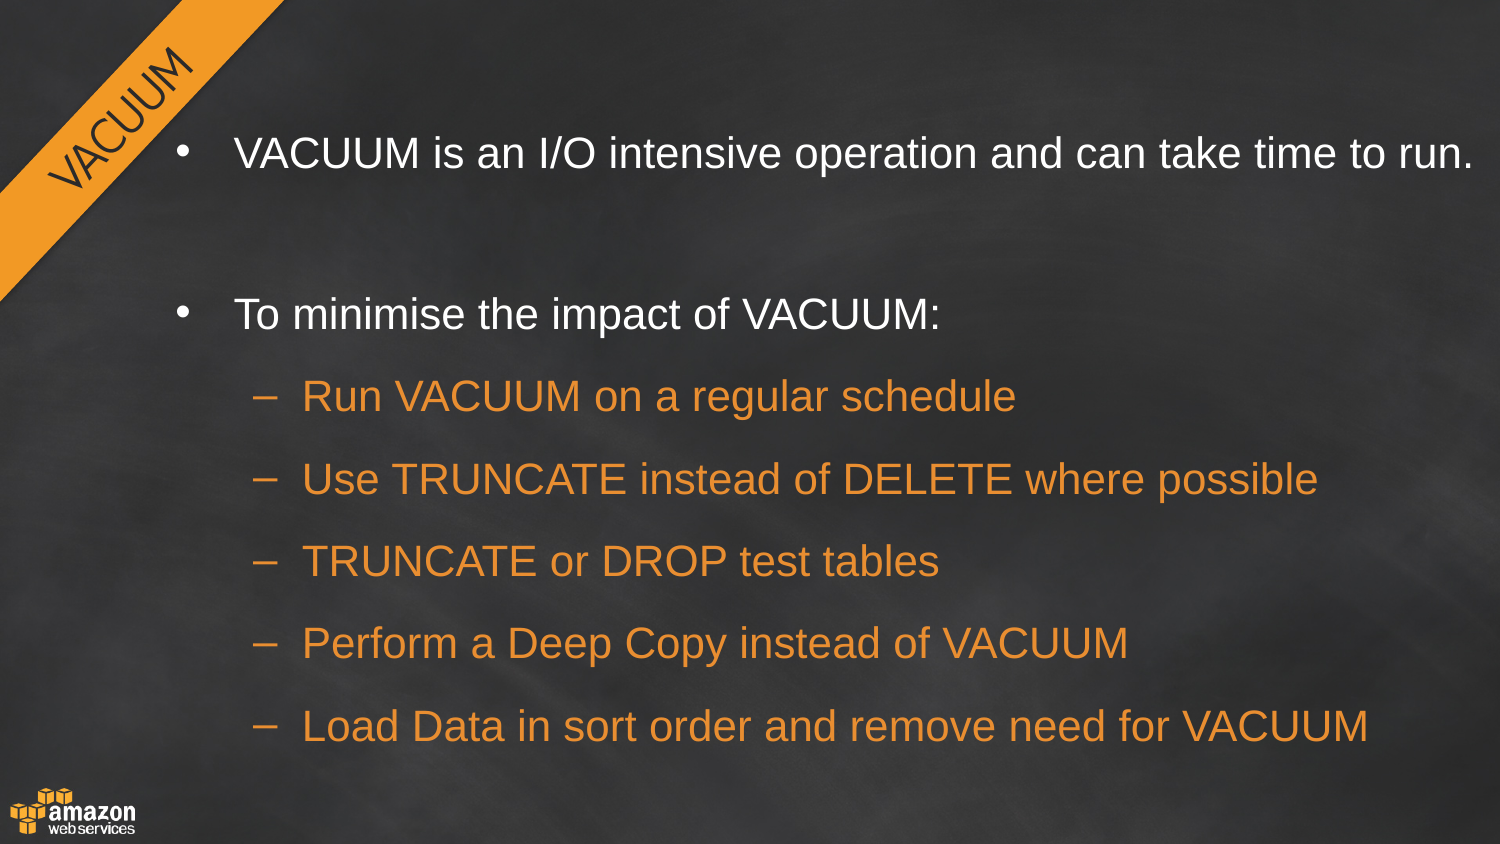

VACUUM
VACUUM is an I/O intensive operation and can take time to run.

To minimise the impact of VACUUM:
Run VACUUM on a regular schedule
Use TRUNCATE instead of DELETE where possible
TRUNCATE or DROP test tables
Perform a Deep Copy instead of VACUUM
Load Data in sort order and remove need for VACUUM